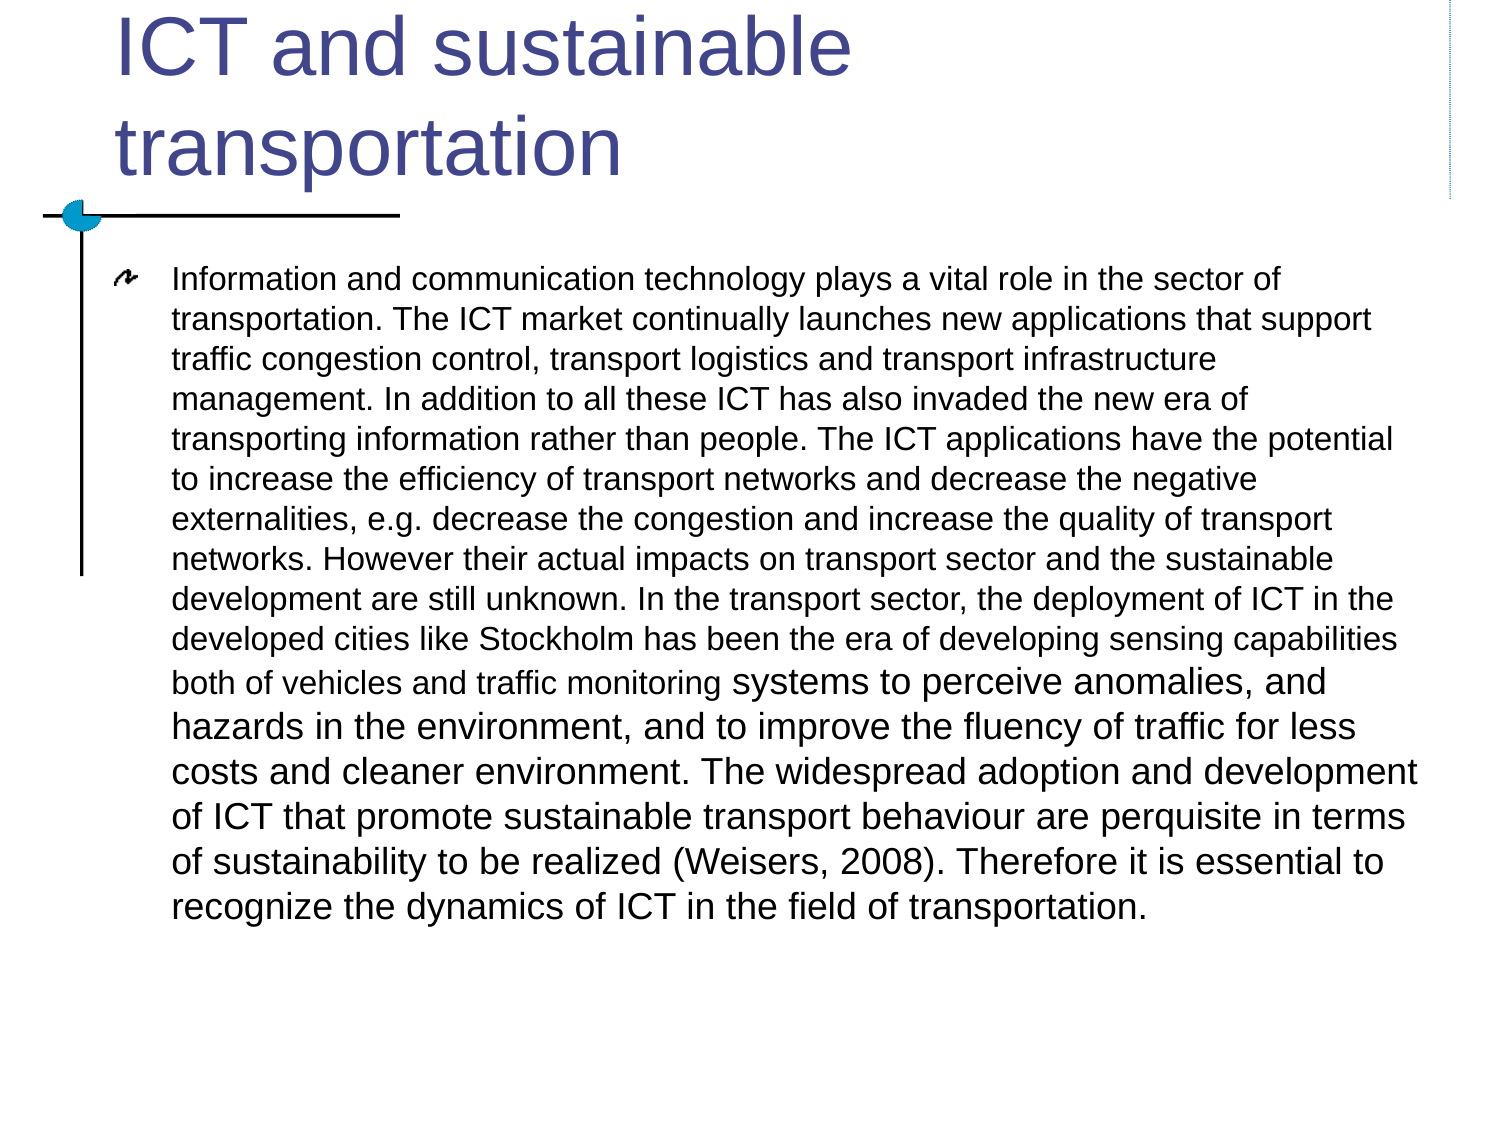

# ICT and sustainable transportation
Information and communication technology plays a vital role in the sector of transportation. The ICT market continually launches new applications that support traffic congestion control, transport logistics and transport infrastructure management. In addition to all these ICT has also invaded the new era of transporting information rather than people. The ICT applications have the potential to increase the efficiency of transport networks and decrease the negative externalities, e.g. decrease the congestion and increase the quality of transport networks. However their actual impacts on transport sector and the sustainable development are still unknown. In the transport sector, the deployment of ICT in the developed cities like Stockholm has been the era of developing sensing capabilities both of vehicles and traffic monitoring systems to perceive anomalies, and hazards in the environment, and to improve the fluency of traffic for less costs and cleaner environment. The widespread adoption and development of ICT that promote sustainable transport behaviour are perquisite in terms of sustainability to be realized (Weisers, 2008). Therefore it is essential to recognize the dynamics of ICT in the field of transportation.